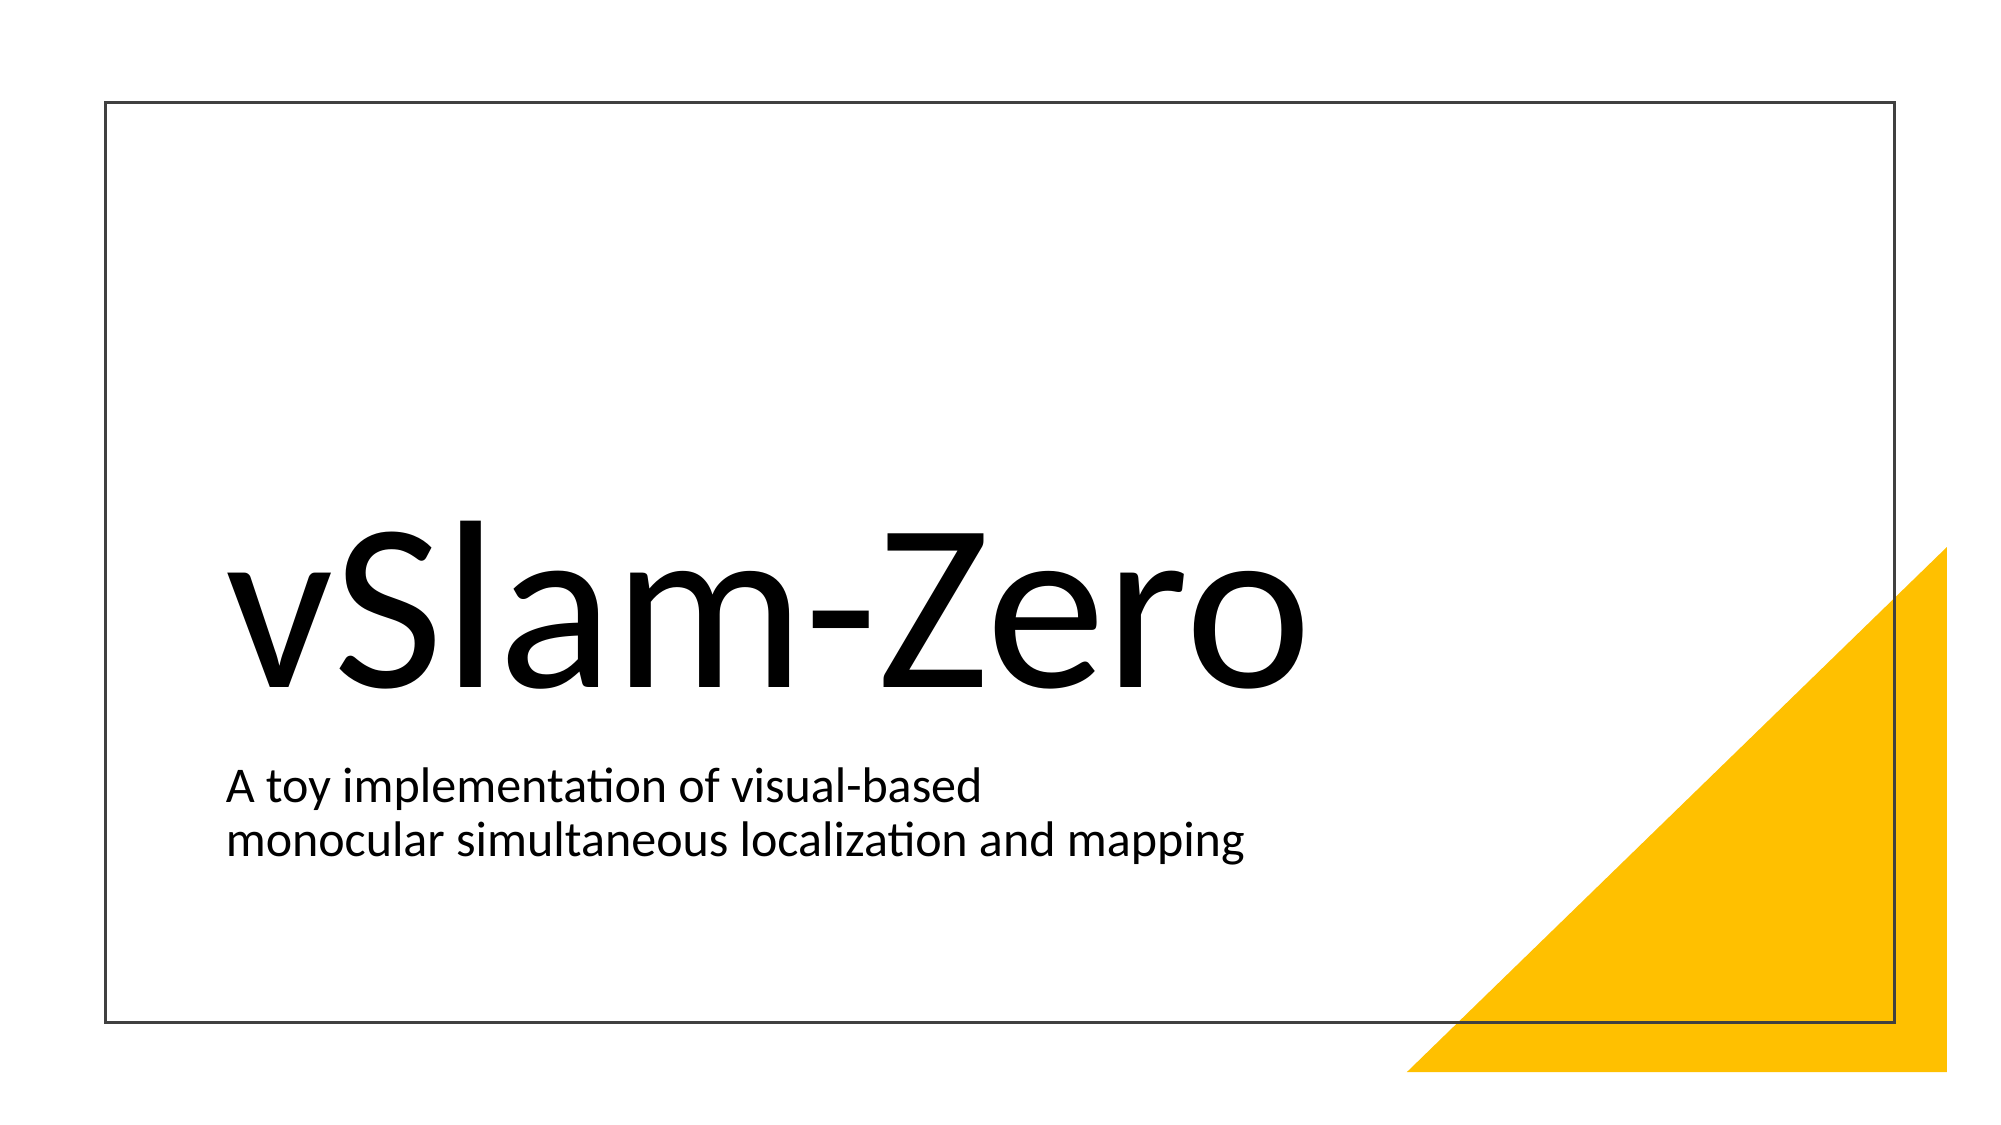

# vSlam-Zero

A toy implementation of visual-based
monocular simultaneous localization and mapping